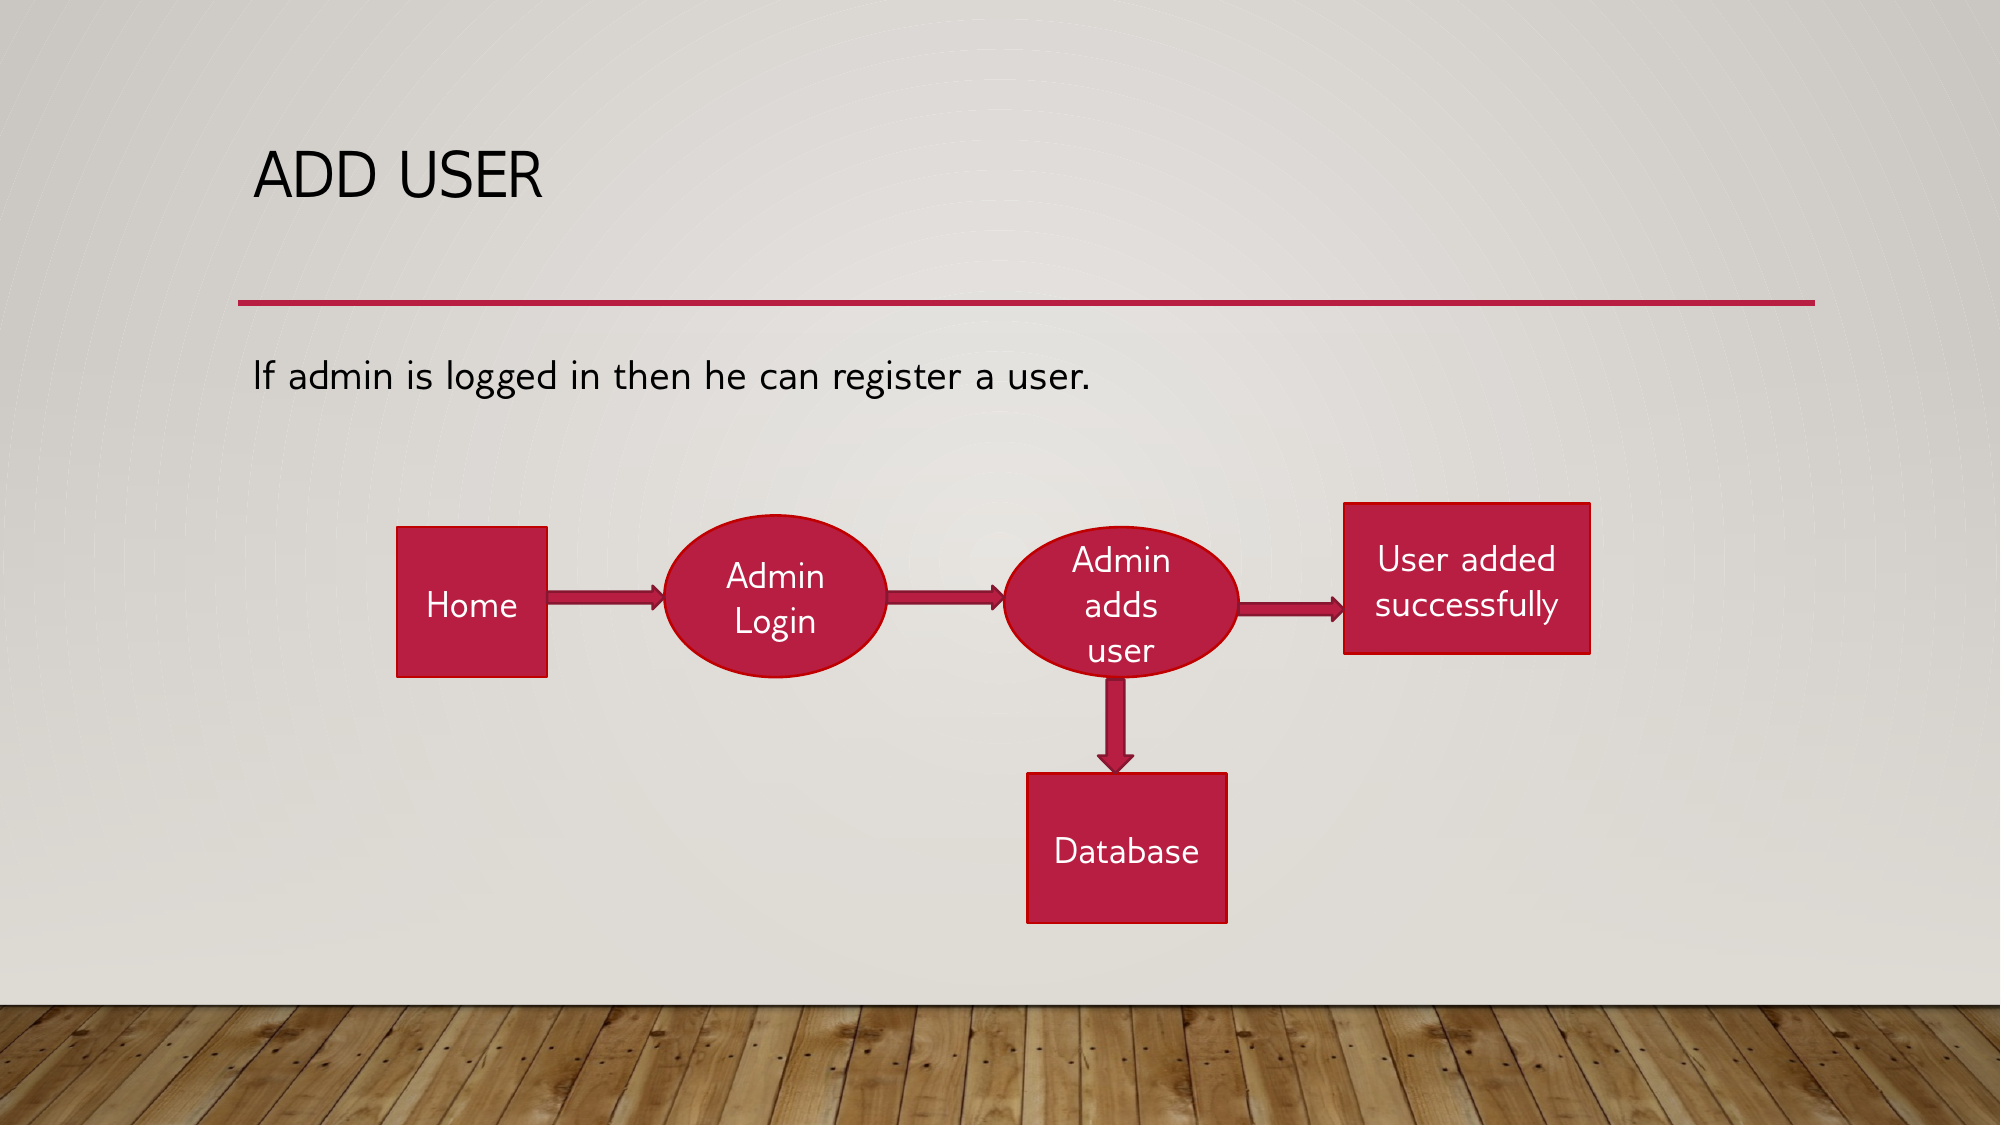

# Add user
If admin is logged in then he can register a user.

User added successfully
Admin Login
Home
Admin adds user

Database